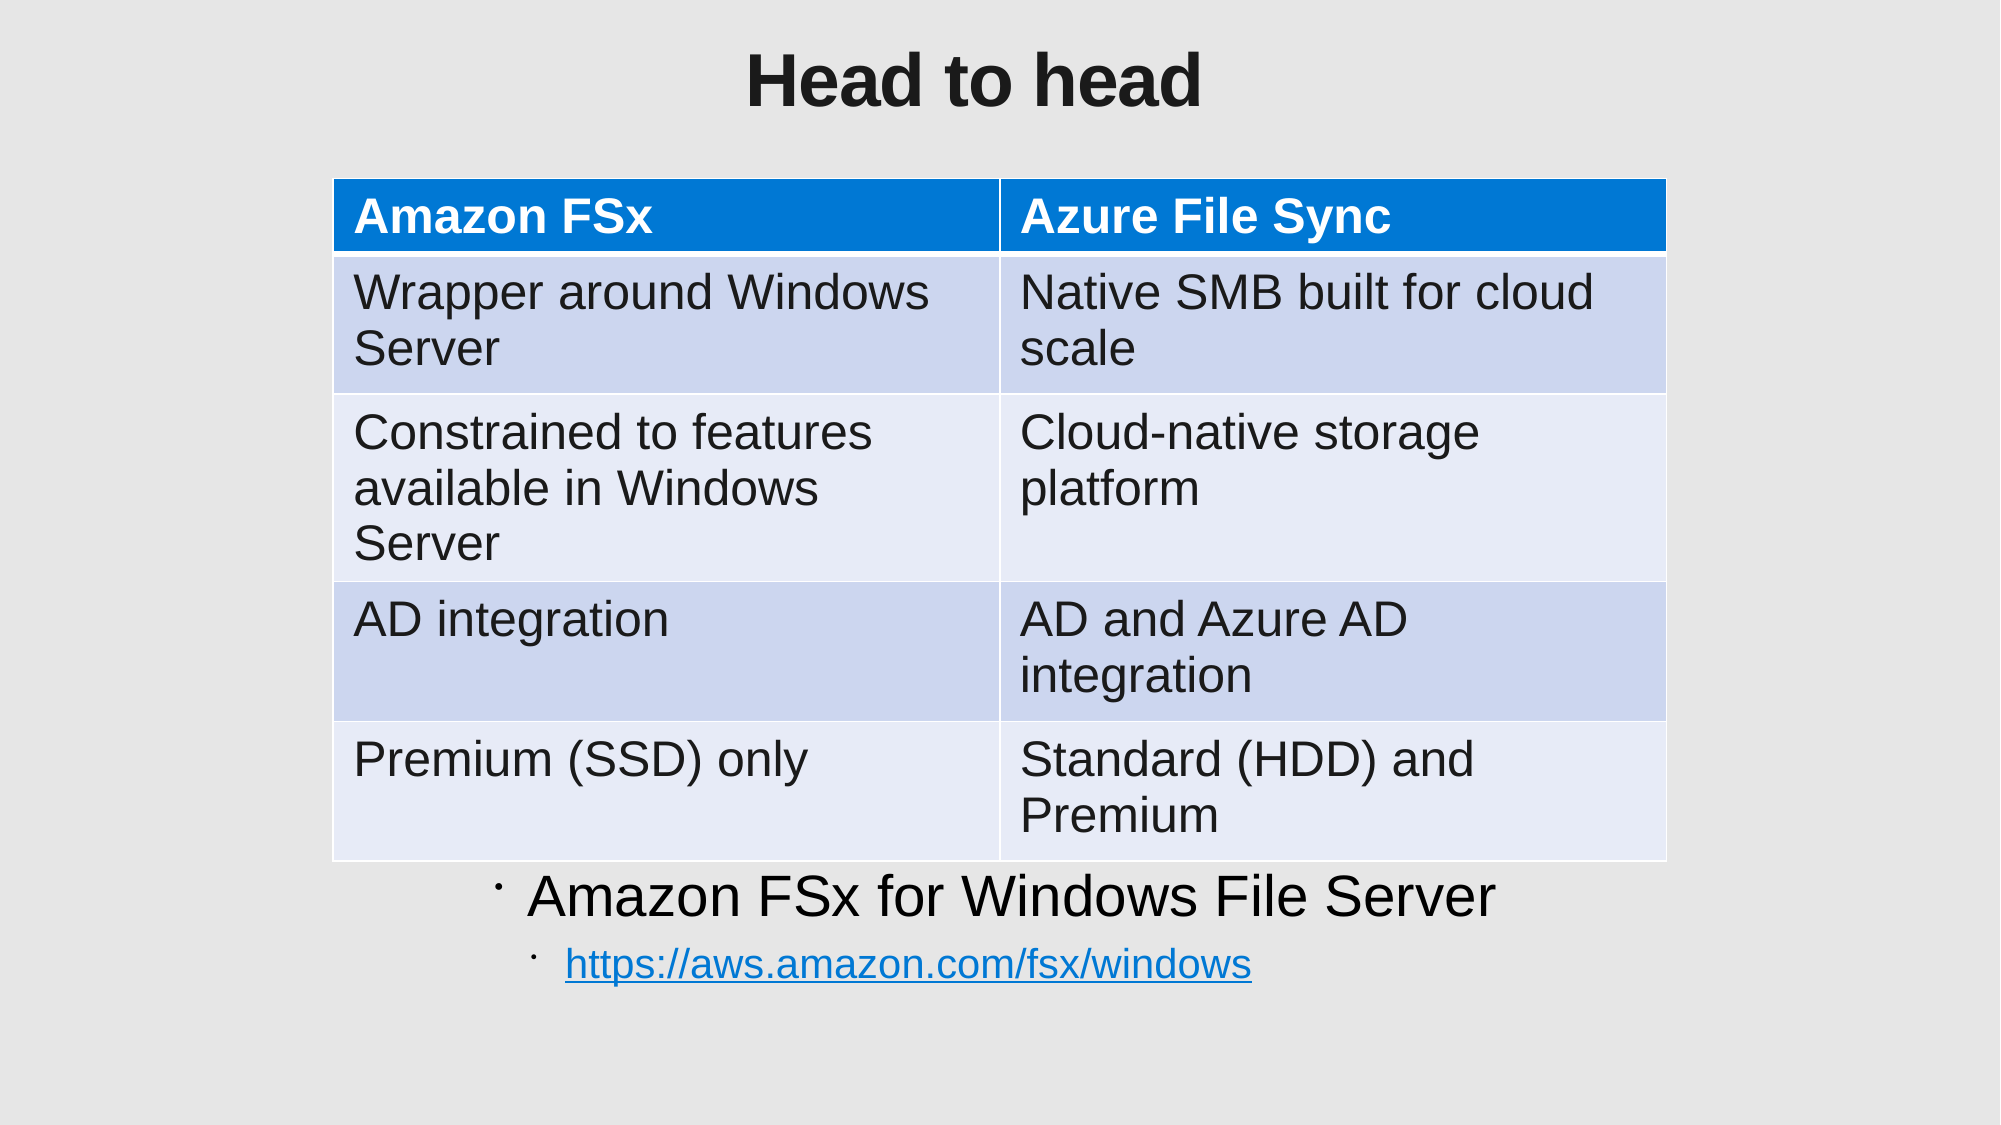

# Head to head
| Amazon FSx | Azure File Sync |
| --- | --- |
| Wrapper around Windows Server | Native SMB built for cloud scale |
| Constrained to features available in Windows Server | Cloud-native storage platform |
| AD integration | AD and Azure AD integration |
| Premium (SSD) only | Standard (HDD) and Premium |
Amazon FSx for Windows File Server
https://aws.amazon.com/fsx/windows